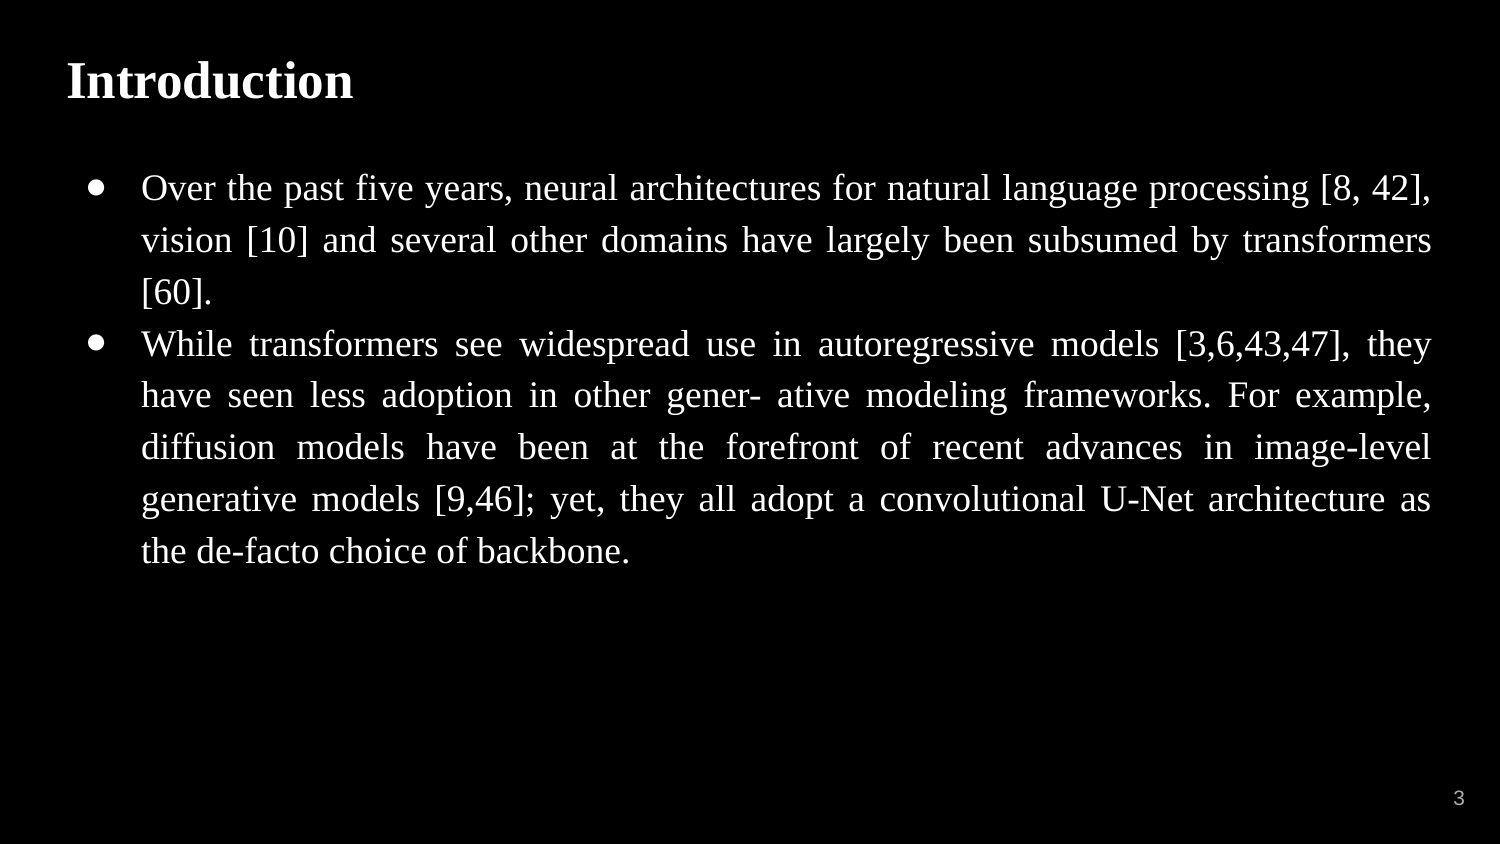

# Introduction
Over the past five years, neural architectures for natural language processing [8, 42], vision [10] and several other domains have largely been subsumed by transformers [60].
While transformers see widespread use in autoregressive models [3,6,43,47], they have seen less adoption in other gener- ative modeling frameworks. For example, diffusion models have been at the forefront of recent advances in image-level generative models [9,46]; yet, they all adopt a convolutional U-Net architecture as the de-facto choice of backbone.
3